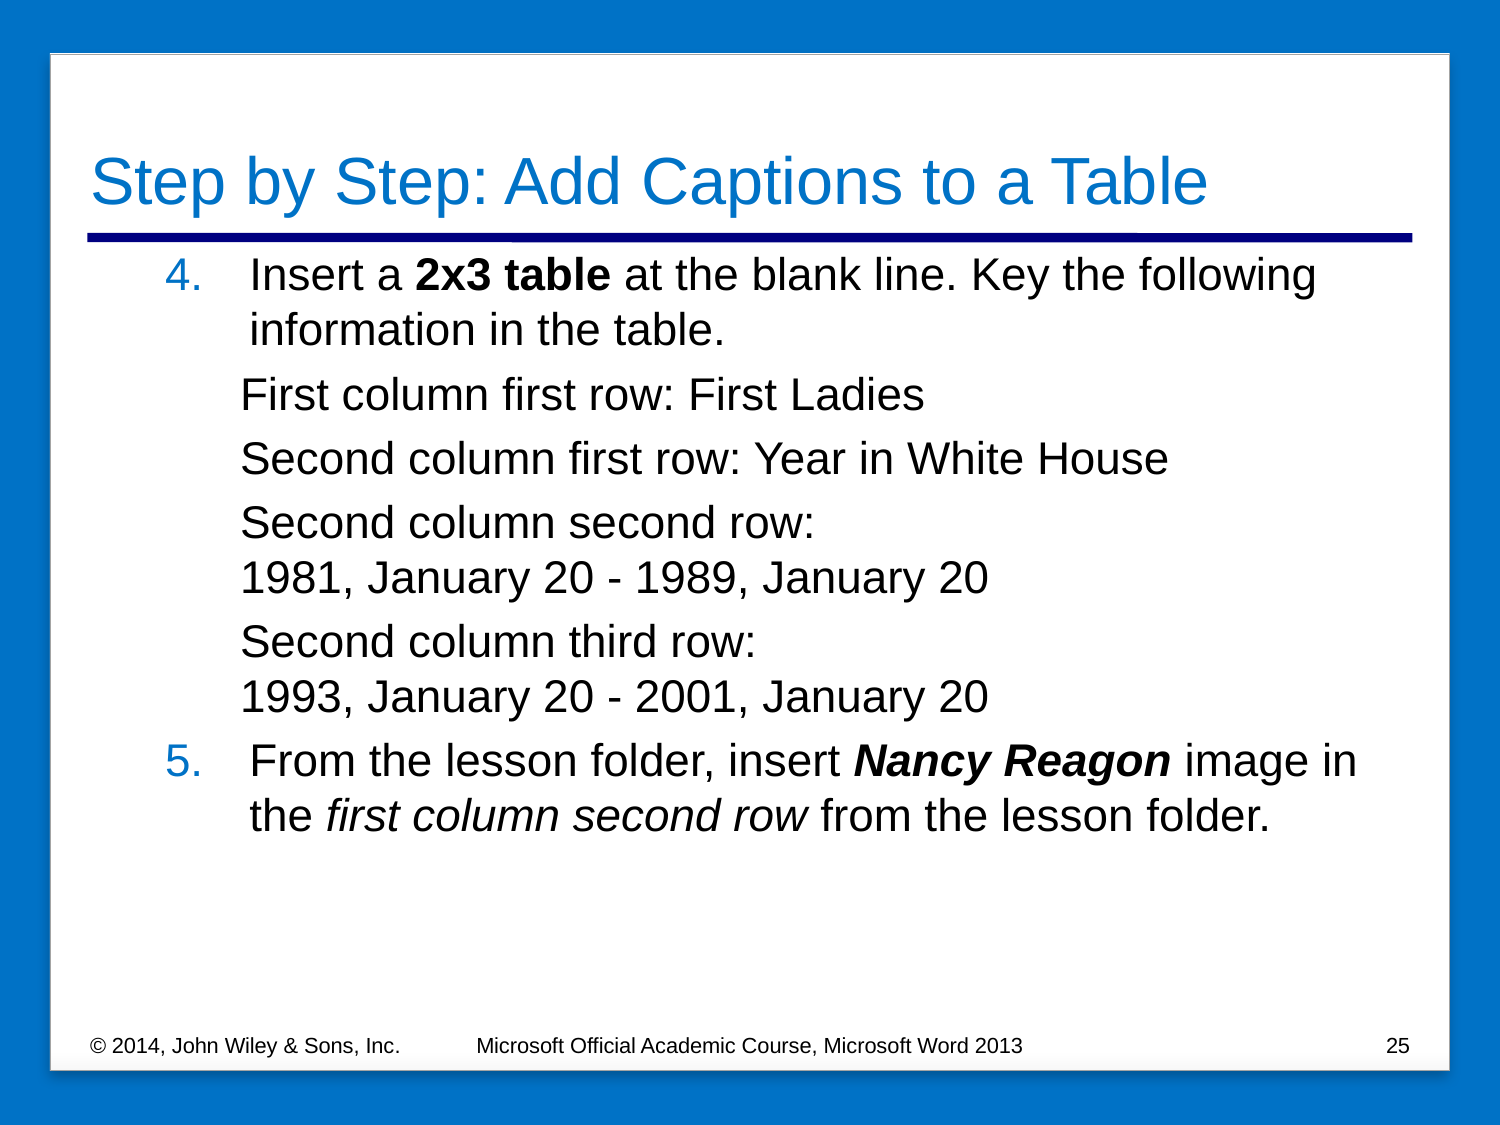

# Step by Step: Add Captions to a Table
Insert a 2x3 table at the blank line. Key the following information in the table.
	First column first row: First Ladies
	Second column first row: Year in White House
	Second column second row:
	1981, January 20 - 1989, January 20
	Second column third row:
	1993, January 20 - 2001, January 20
From the lesson folder, insert Nancy Reagon image in the first column second row from the lesson folder.
© 2014, John Wiley & Sons, Inc.
Microsoft Official Academic Course, Microsoft Word 2013
25